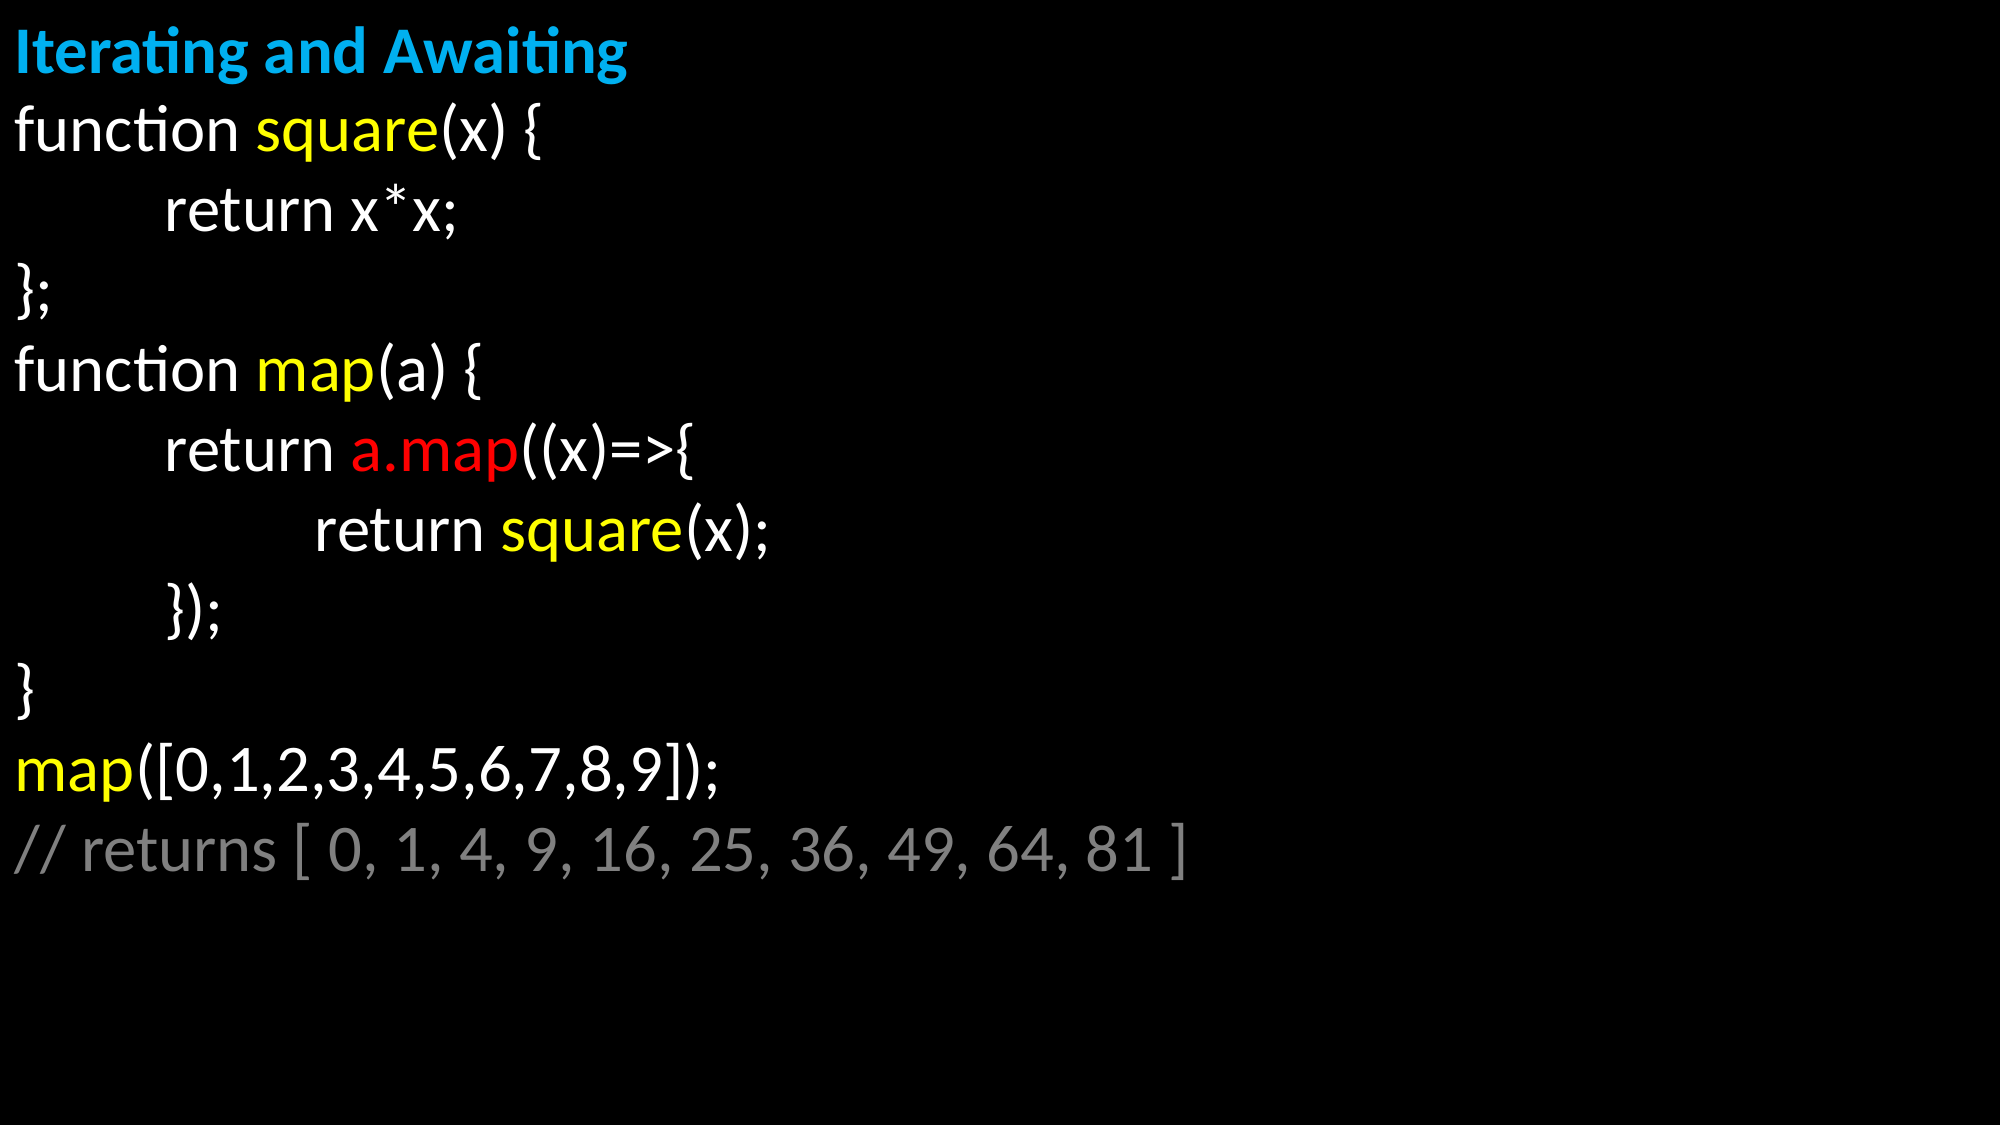

Iterating and Awaiting
function square(x) {
	return x*x;
};
function map(a) {
	return a.map((x)=>{
		return square(x);
	});
}
map([0,1,2,3,4,5,6,7,8,9]);
// returns [ 0, 1, 4, 9, 16, 25, 36, 49, 64, 81 ]